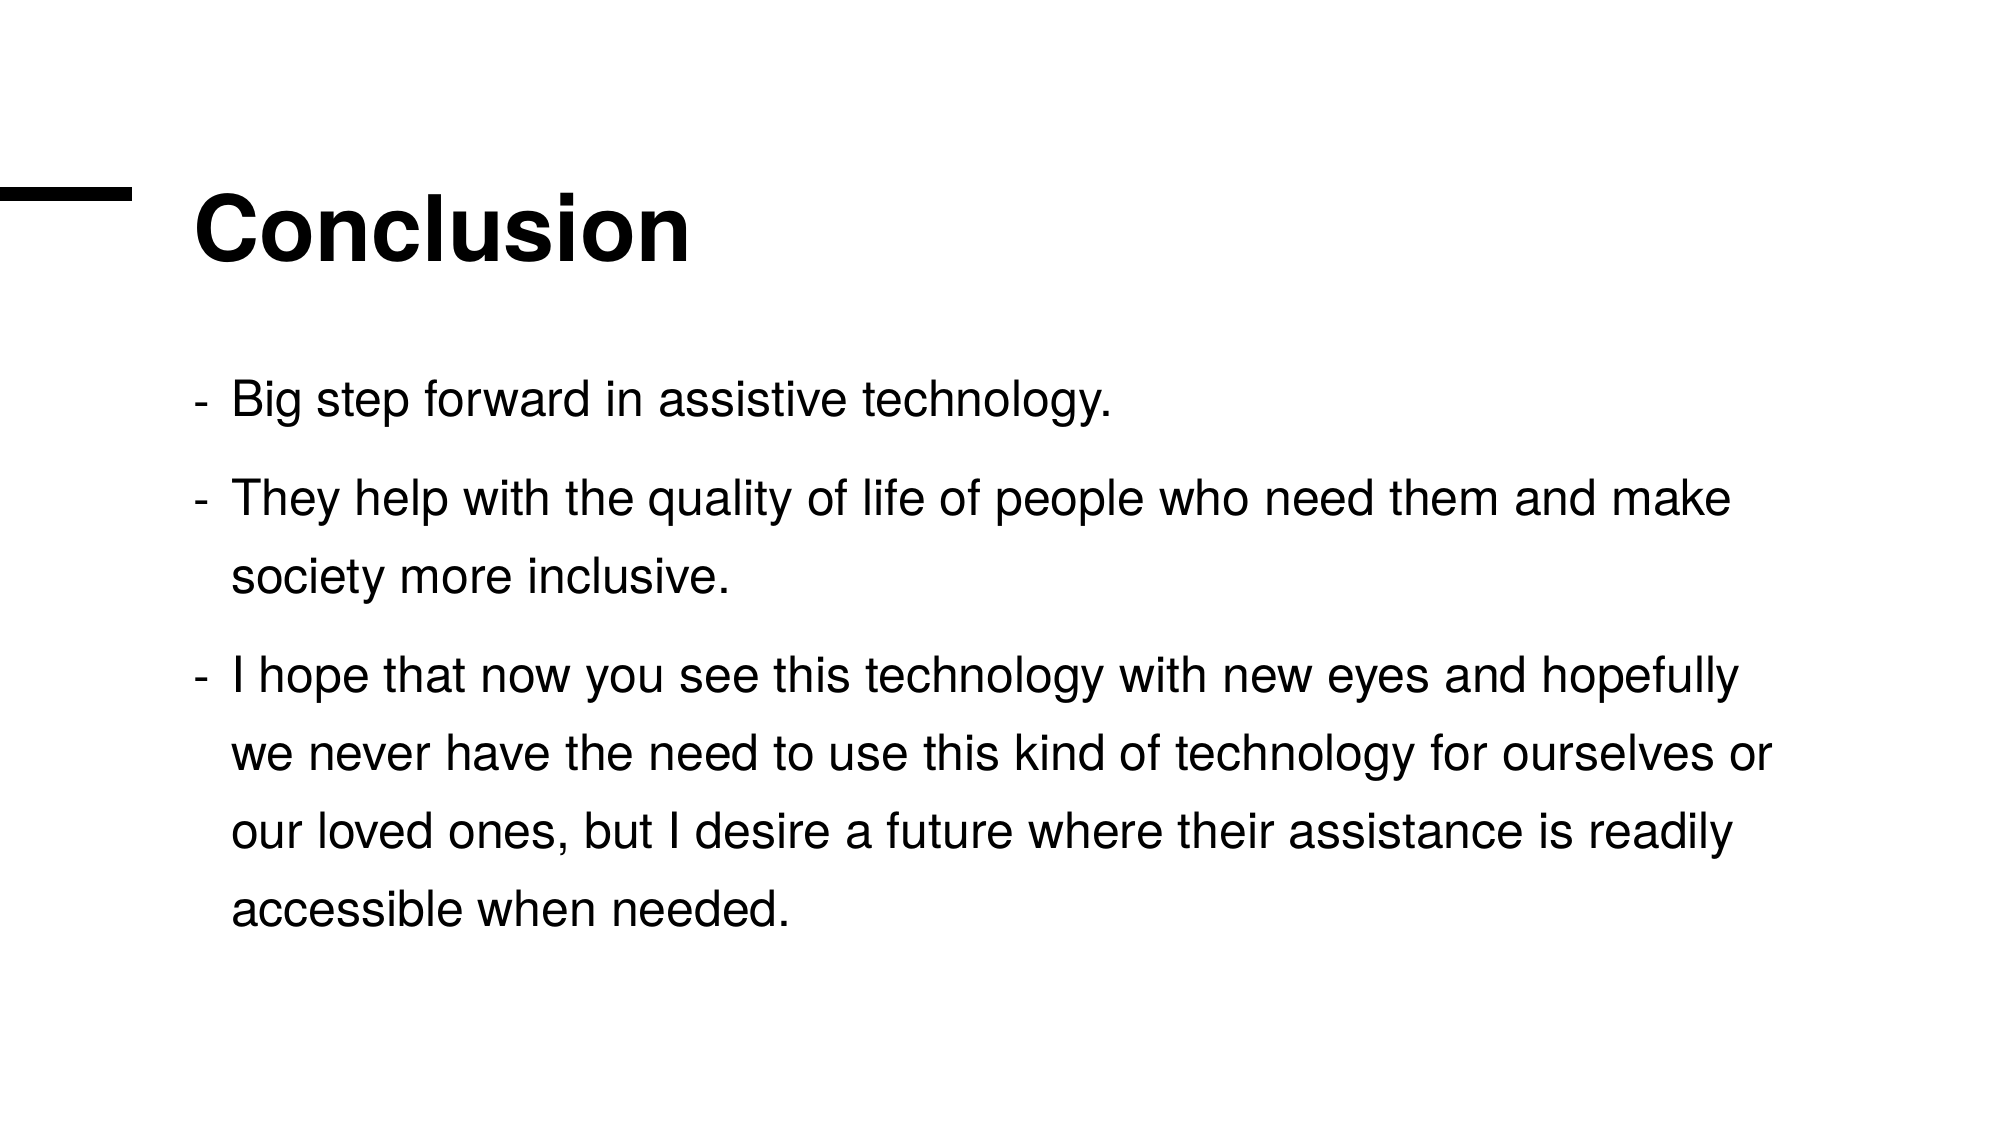

# Conclusion
Big step forward in assistive technology.
They help with the quality of life of people who need them and make society more inclusive.
I hope that now you see this technology with new eyes and hopefully we never have the need to use this kind of technology for ourselves or our loved ones, but I desire a future where their assistance is readily accessible when needed.